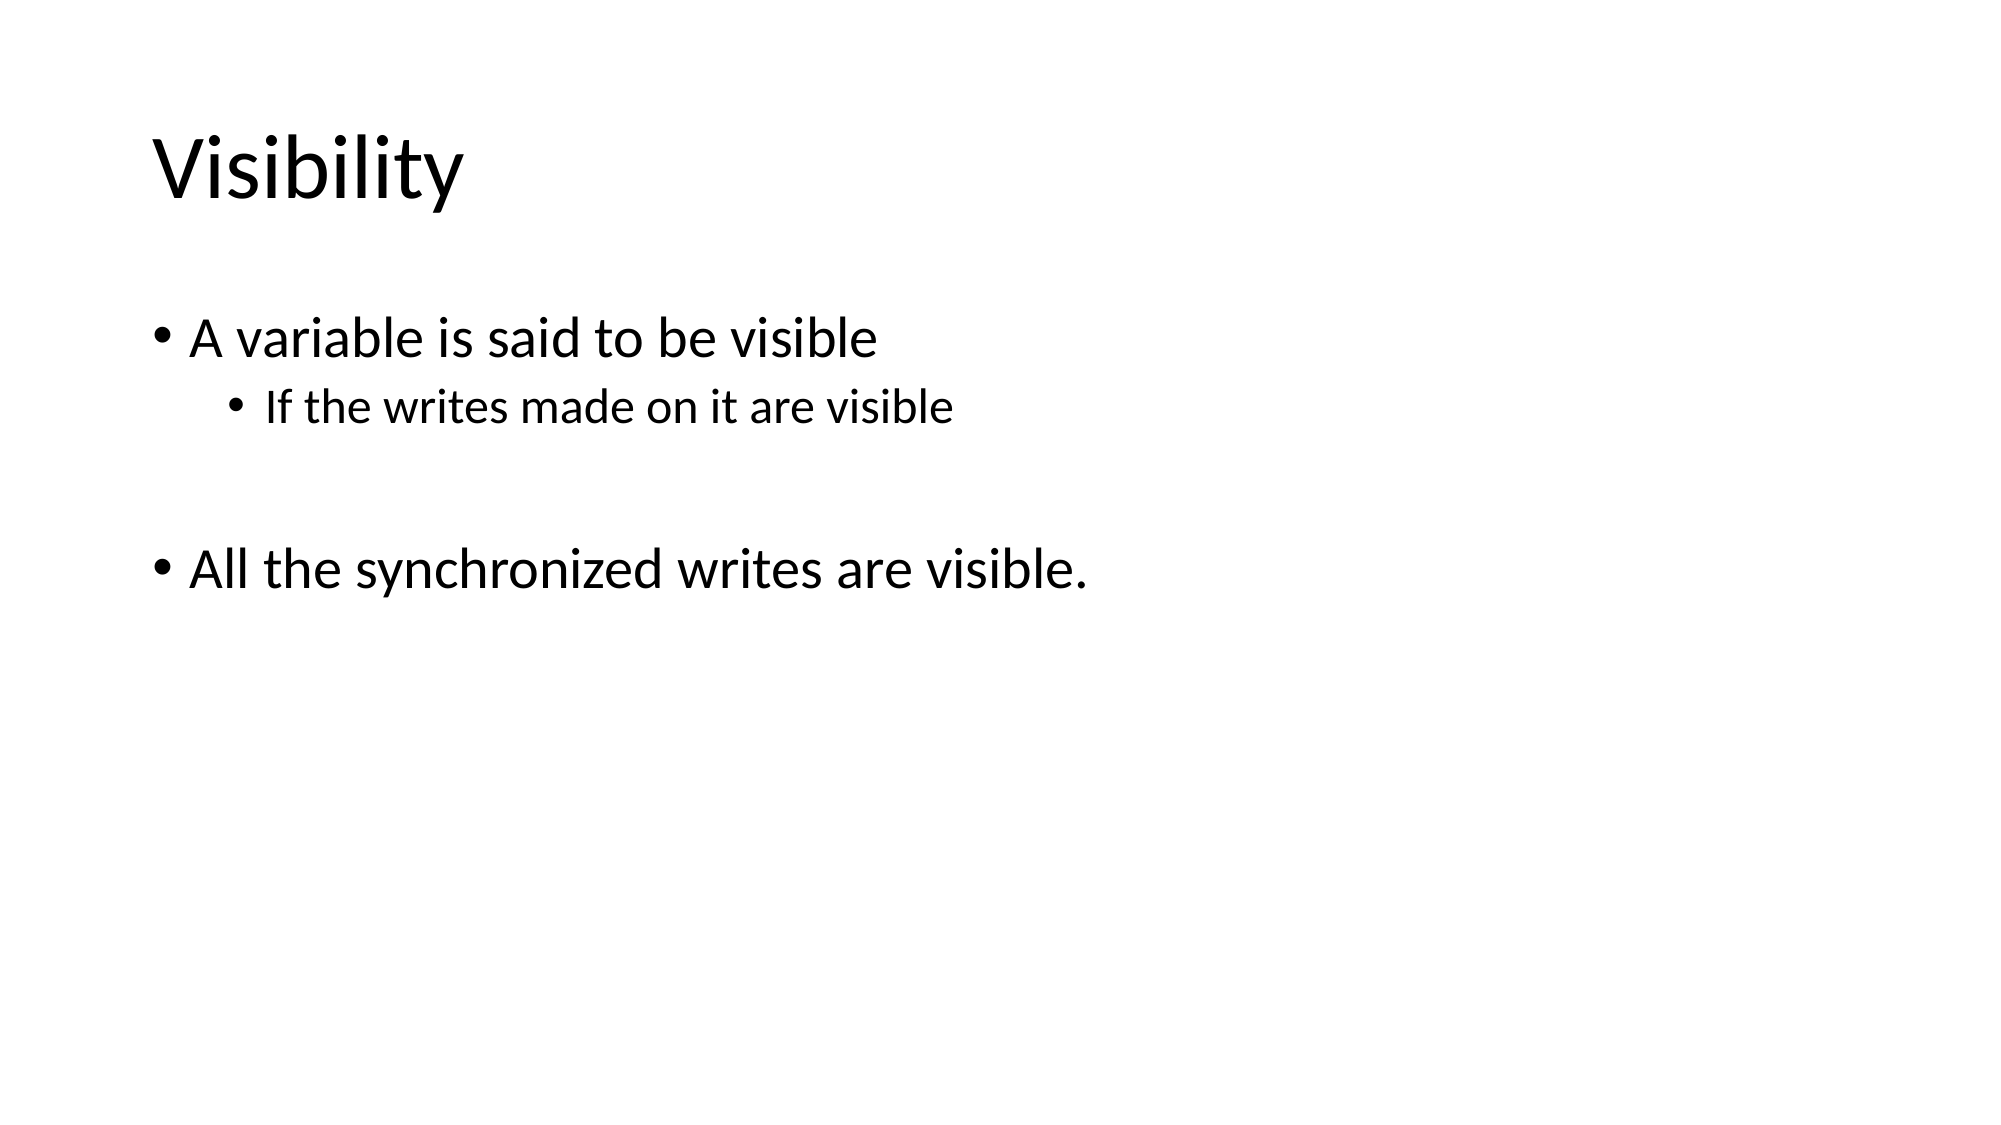

# Visibility
A variable is said to be visible
If the writes made on it are visible

All the synchronized writes are visible.